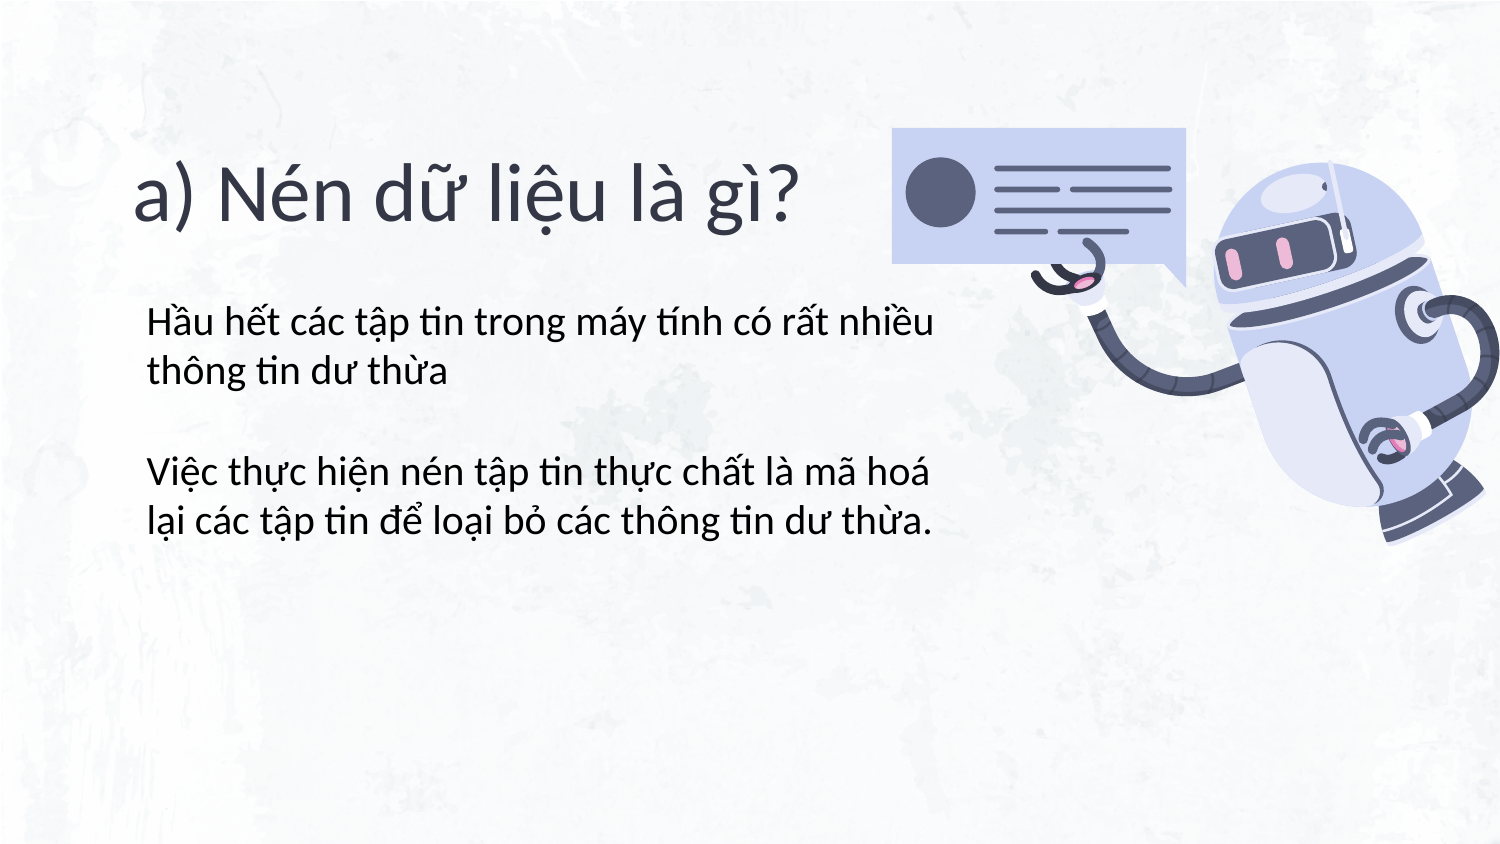

# a) Nén dữ liệu là gì?

Hầu hết các tập tin trong máy tính có rất nhiều thông tin dư thừa

Việc thực hiện nén tập tin thực chất là mã hoá lại các tập tin để loại bỏ các thông tin dư thừa.